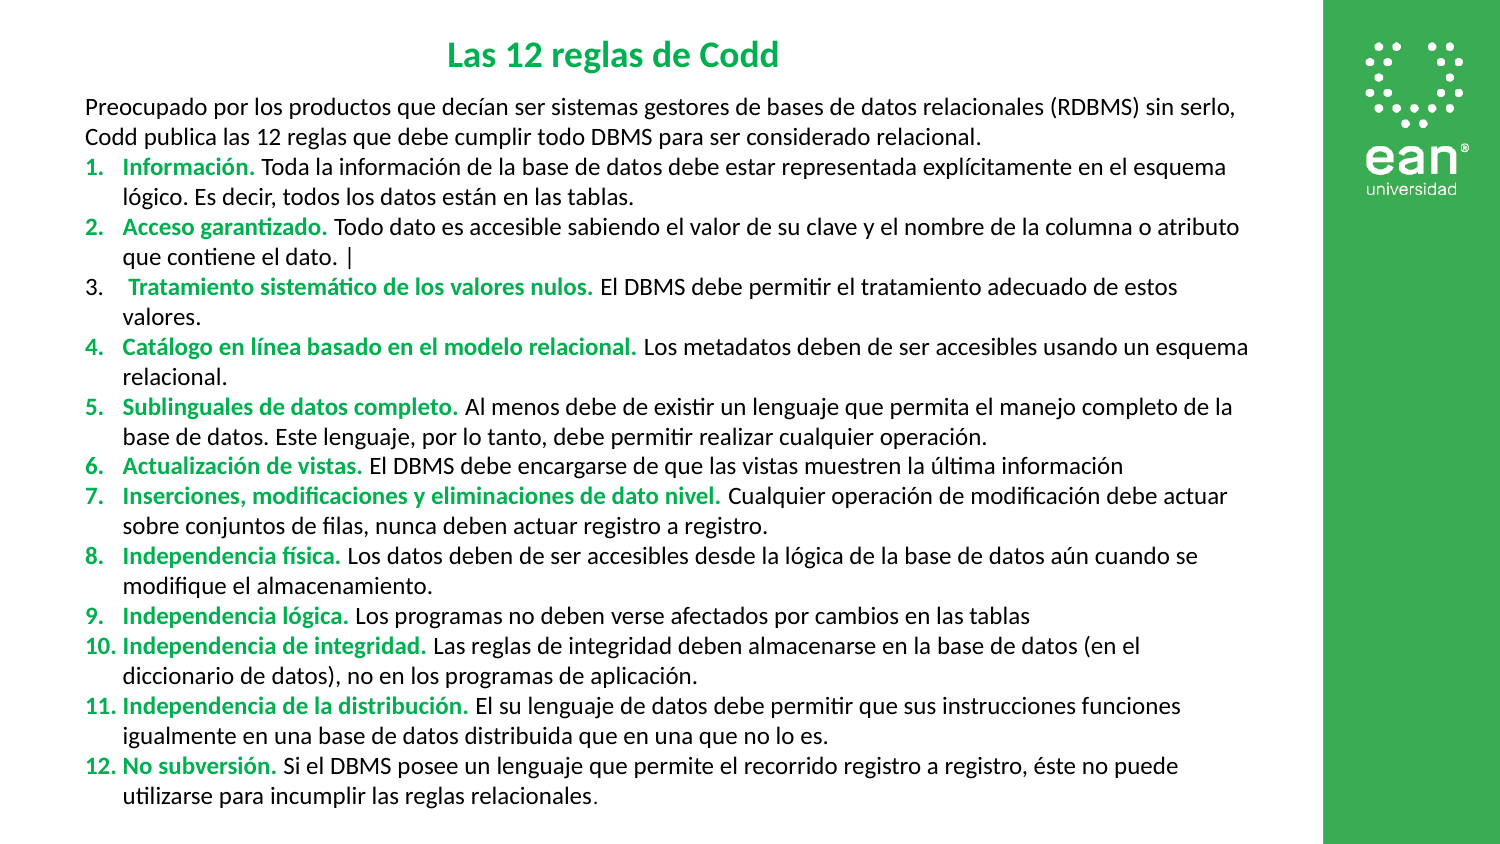

Las 12 reglas de Codd
Preocupado por los productos que decían ser sistemas gestores de bases de datos relacionales (RDBMS) sin serlo, Codd publica las 12 reglas que debe cumplir todo DBMS para ser considerado relacional.
Información. Toda la información de la base de datos debe estar representada explícitamente en el esquema lógico. Es decir, todos los datos están en las tablas.
Acceso garantizado. Todo dato es accesible sabiendo el valor de su clave y el nombre de la columna o atributo que contiene el dato. |
 Tratamiento sistemático de los valores nulos. El DBMS debe permitir el tratamiento adecuado de estos valores.
Catálogo en línea basado en el modelo relacional. Los metadatos deben de ser accesibles usando un esquema relacional.
Sublinguales de datos completo. Al menos debe de existir un lenguaje que permita el manejo completo de la base de datos. Este lenguaje, por lo tanto, debe permitir realizar cualquier operación.
Actualización de vistas. El DBMS debe encargarse de que las vistas muestren la última información
Inserciones, modificaciones y eliminaciones de dato nivel. Cualquier operación de modificación debe actuar sobre conjuntos de filas, nunca deben actuar registro a registro.
Independencia física. Los datos deben de ser accesibles desde la lógica de la base de datos aún cuando se modifique el almacenamiento.
Independencia lógica. Los programas no deben verse afectados por cambios en las tablas
Independencia de integridad. Las reglas de integridad deben almacenarse en la base de datos (en el diccionario de datos), no en los programas de aplicación.
Independencia de la distribución. El su lenguaje de datos debe permitir que sus instrucciones funciones igualmente en una base de datos distribuida que en una que no lo es.
No subversión. Si el DBMS posee un lenguaje que permite el recorrido registro a registro, éste no puede utilizarse para incumplir las reglas relacionales.